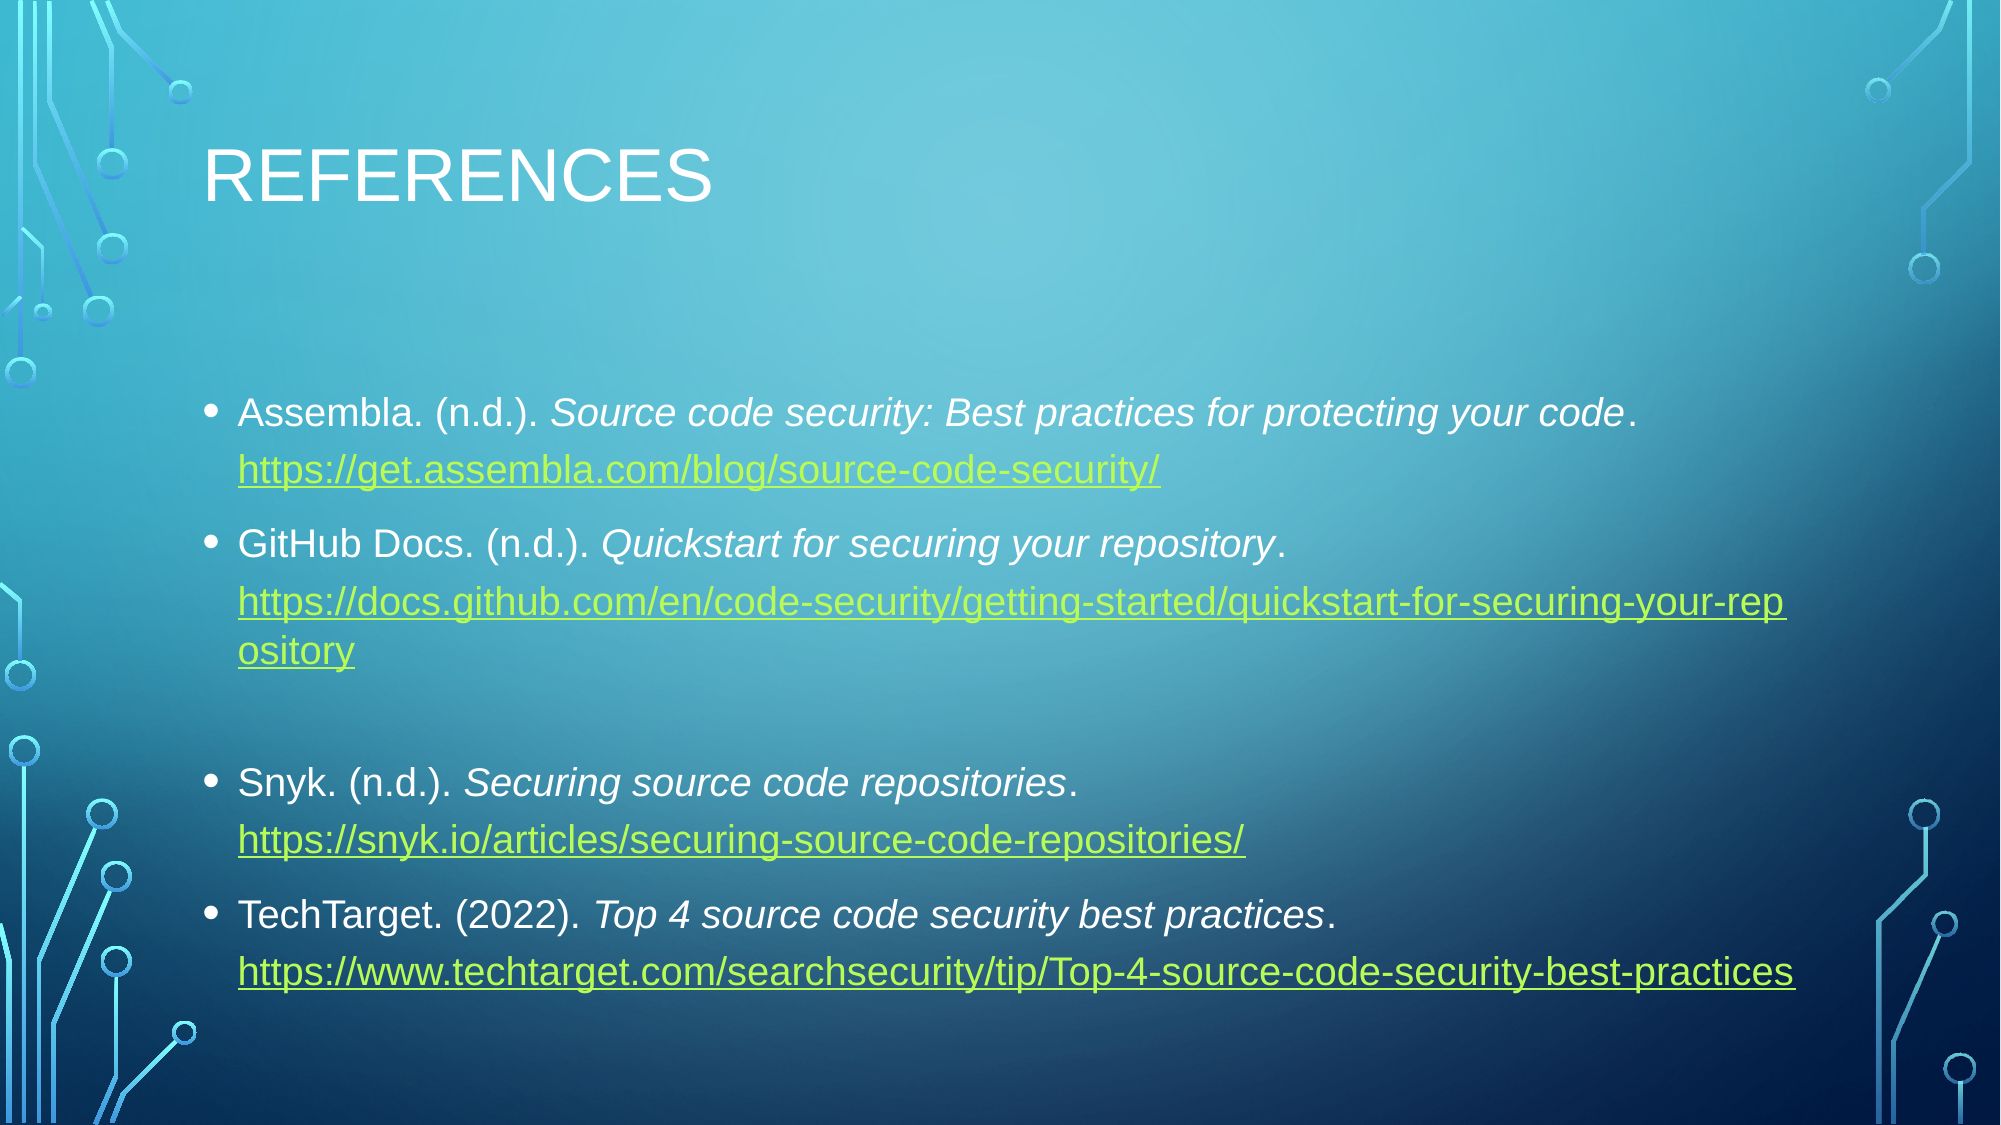

# References
Assembla. (n.d.). Source code security: Best practices for protecting your code. https://get.assembla.com/blog/source-code-security/
GitHub Docs. (n.d.). Quickstart for securing your repository. https://docs.github.com/en/code-security/getting-started/quickstart-for-securing-your-repository
Snyk. (n.d.). Securing source code repositories. https://snyk.io/articles/securing-source-code-repositories/
TechTarget. (2022). Top 4 source code security best practices. https://www.techtarget.com/searchsecurity/tip/Top-4-source-code-security-best-practices